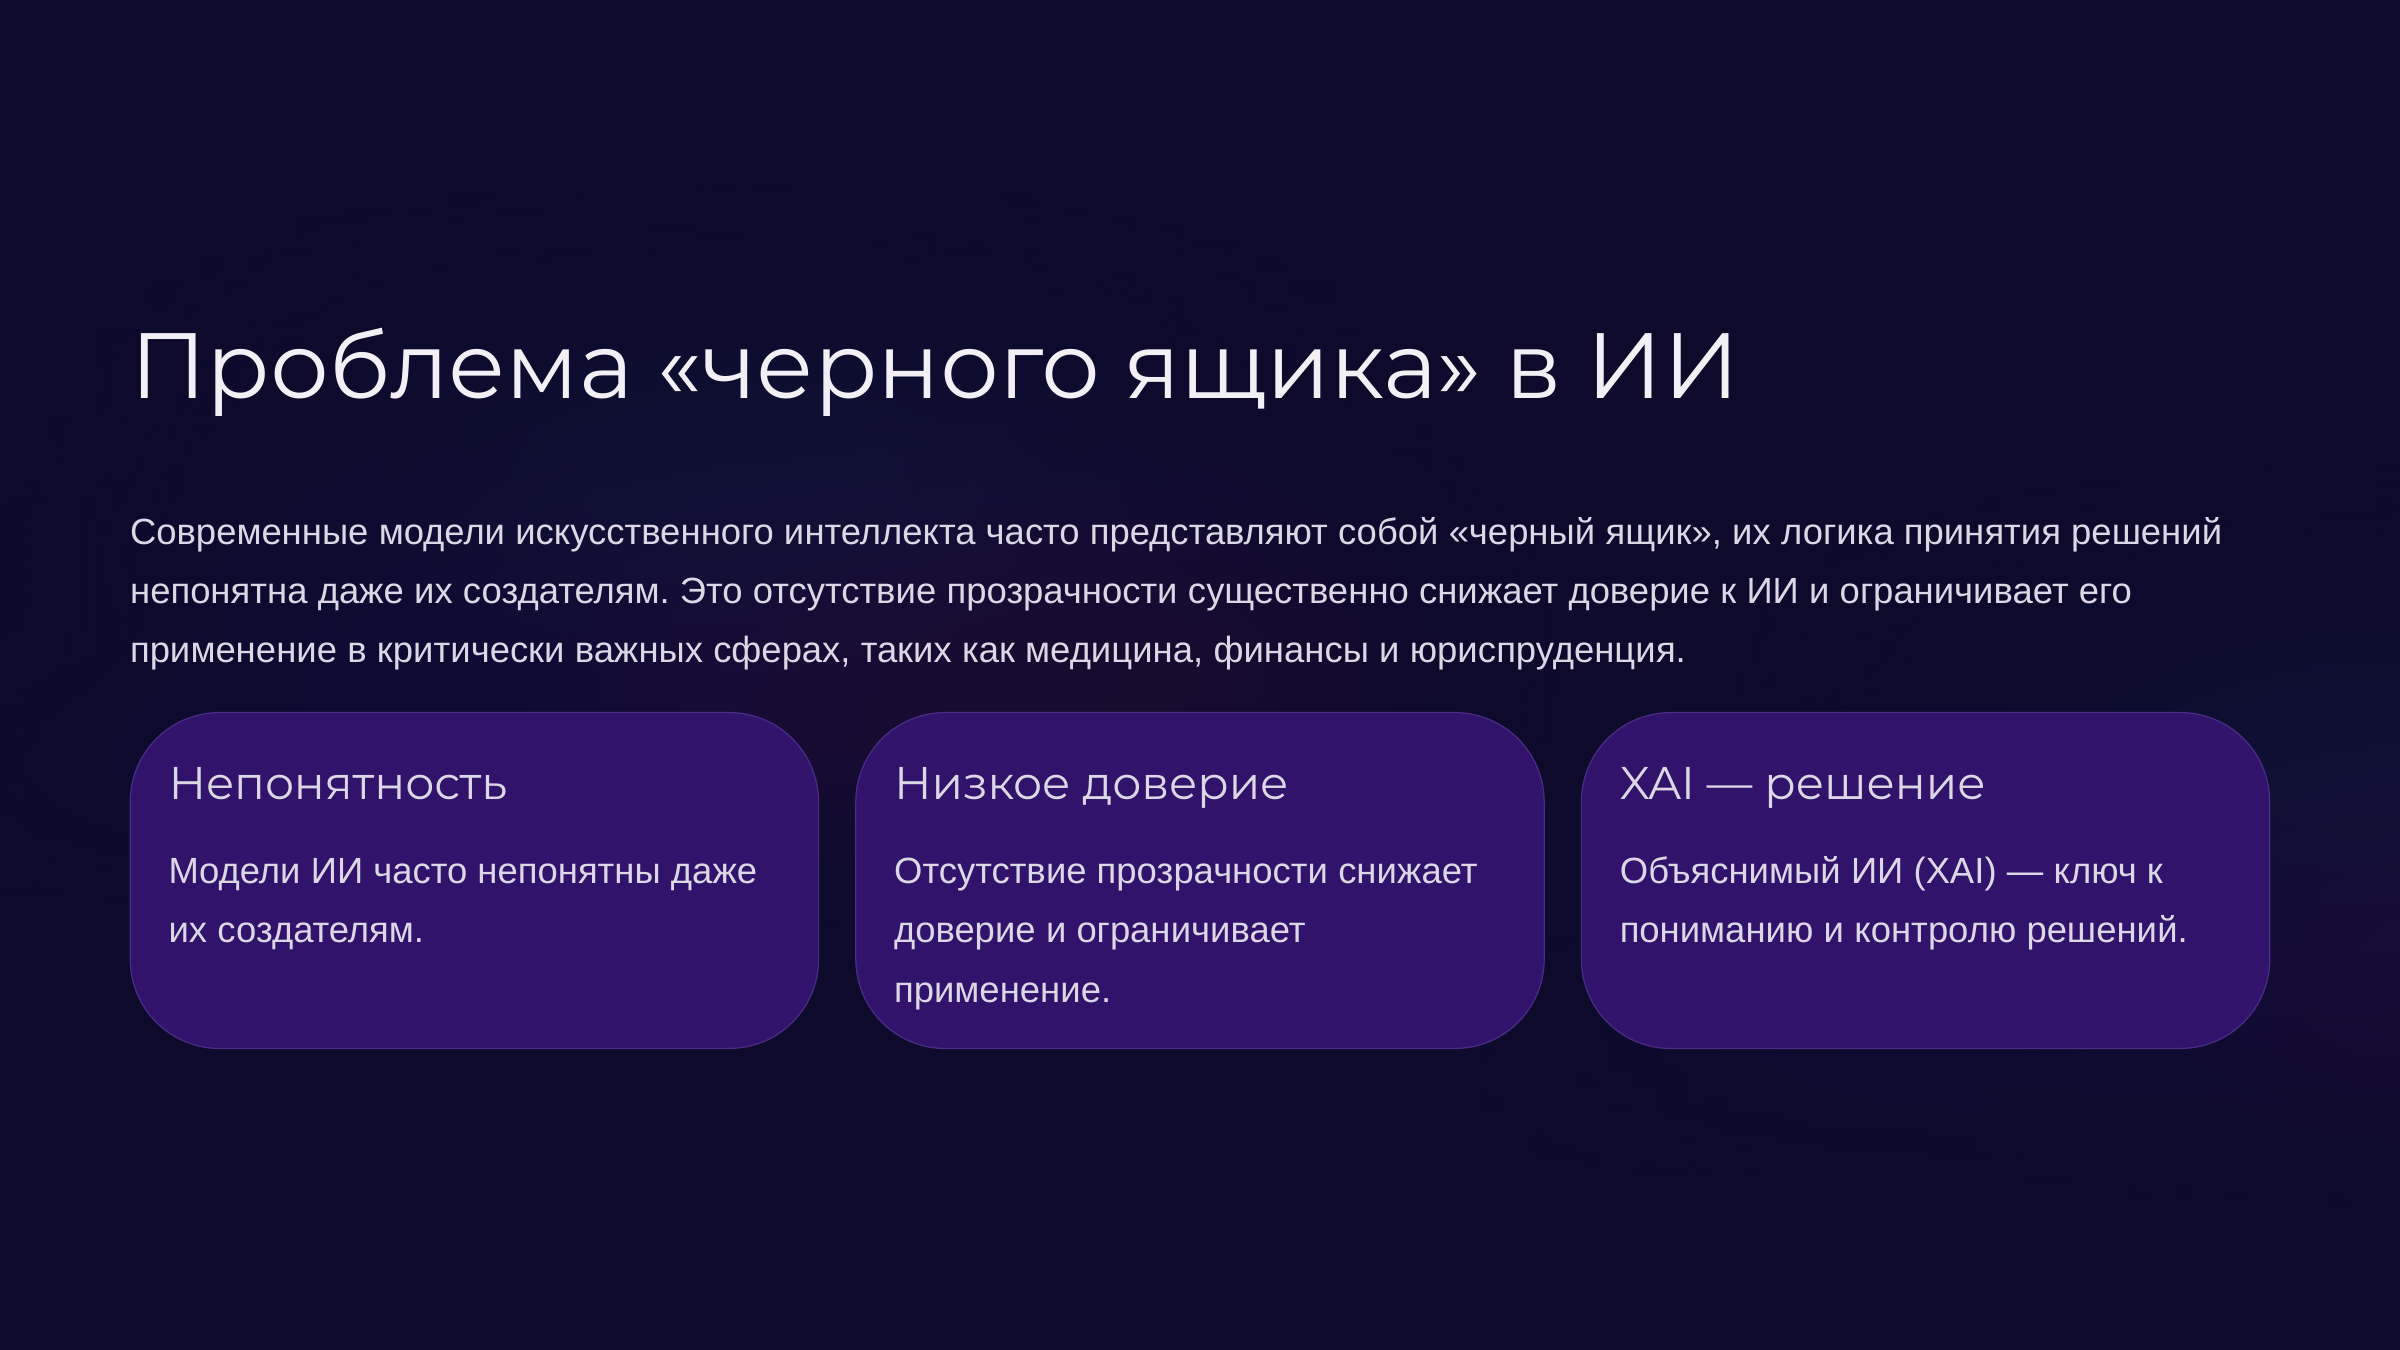

Проблема «черного ящика» в ИИ
Современные модели искусственного интеллекта часто представляют собой «черный ящик», их логика принятия решений непонятна даже их создателям. Это отсутствие прозрачности существенно снижает доверие к ИИ и ограничивает его применение в критически важных сферах, таких как медицина, финансы и юриспруденция.

Непонятность
Низкое доверие
XAI — решение
Модели ИИ часто непонятны даже их создателям.
Отсутствие прозрачности снижает доверие и ограничивает применение.
Объяснимый ИИ (XAI) — ключ к пониманию и контролю решений.